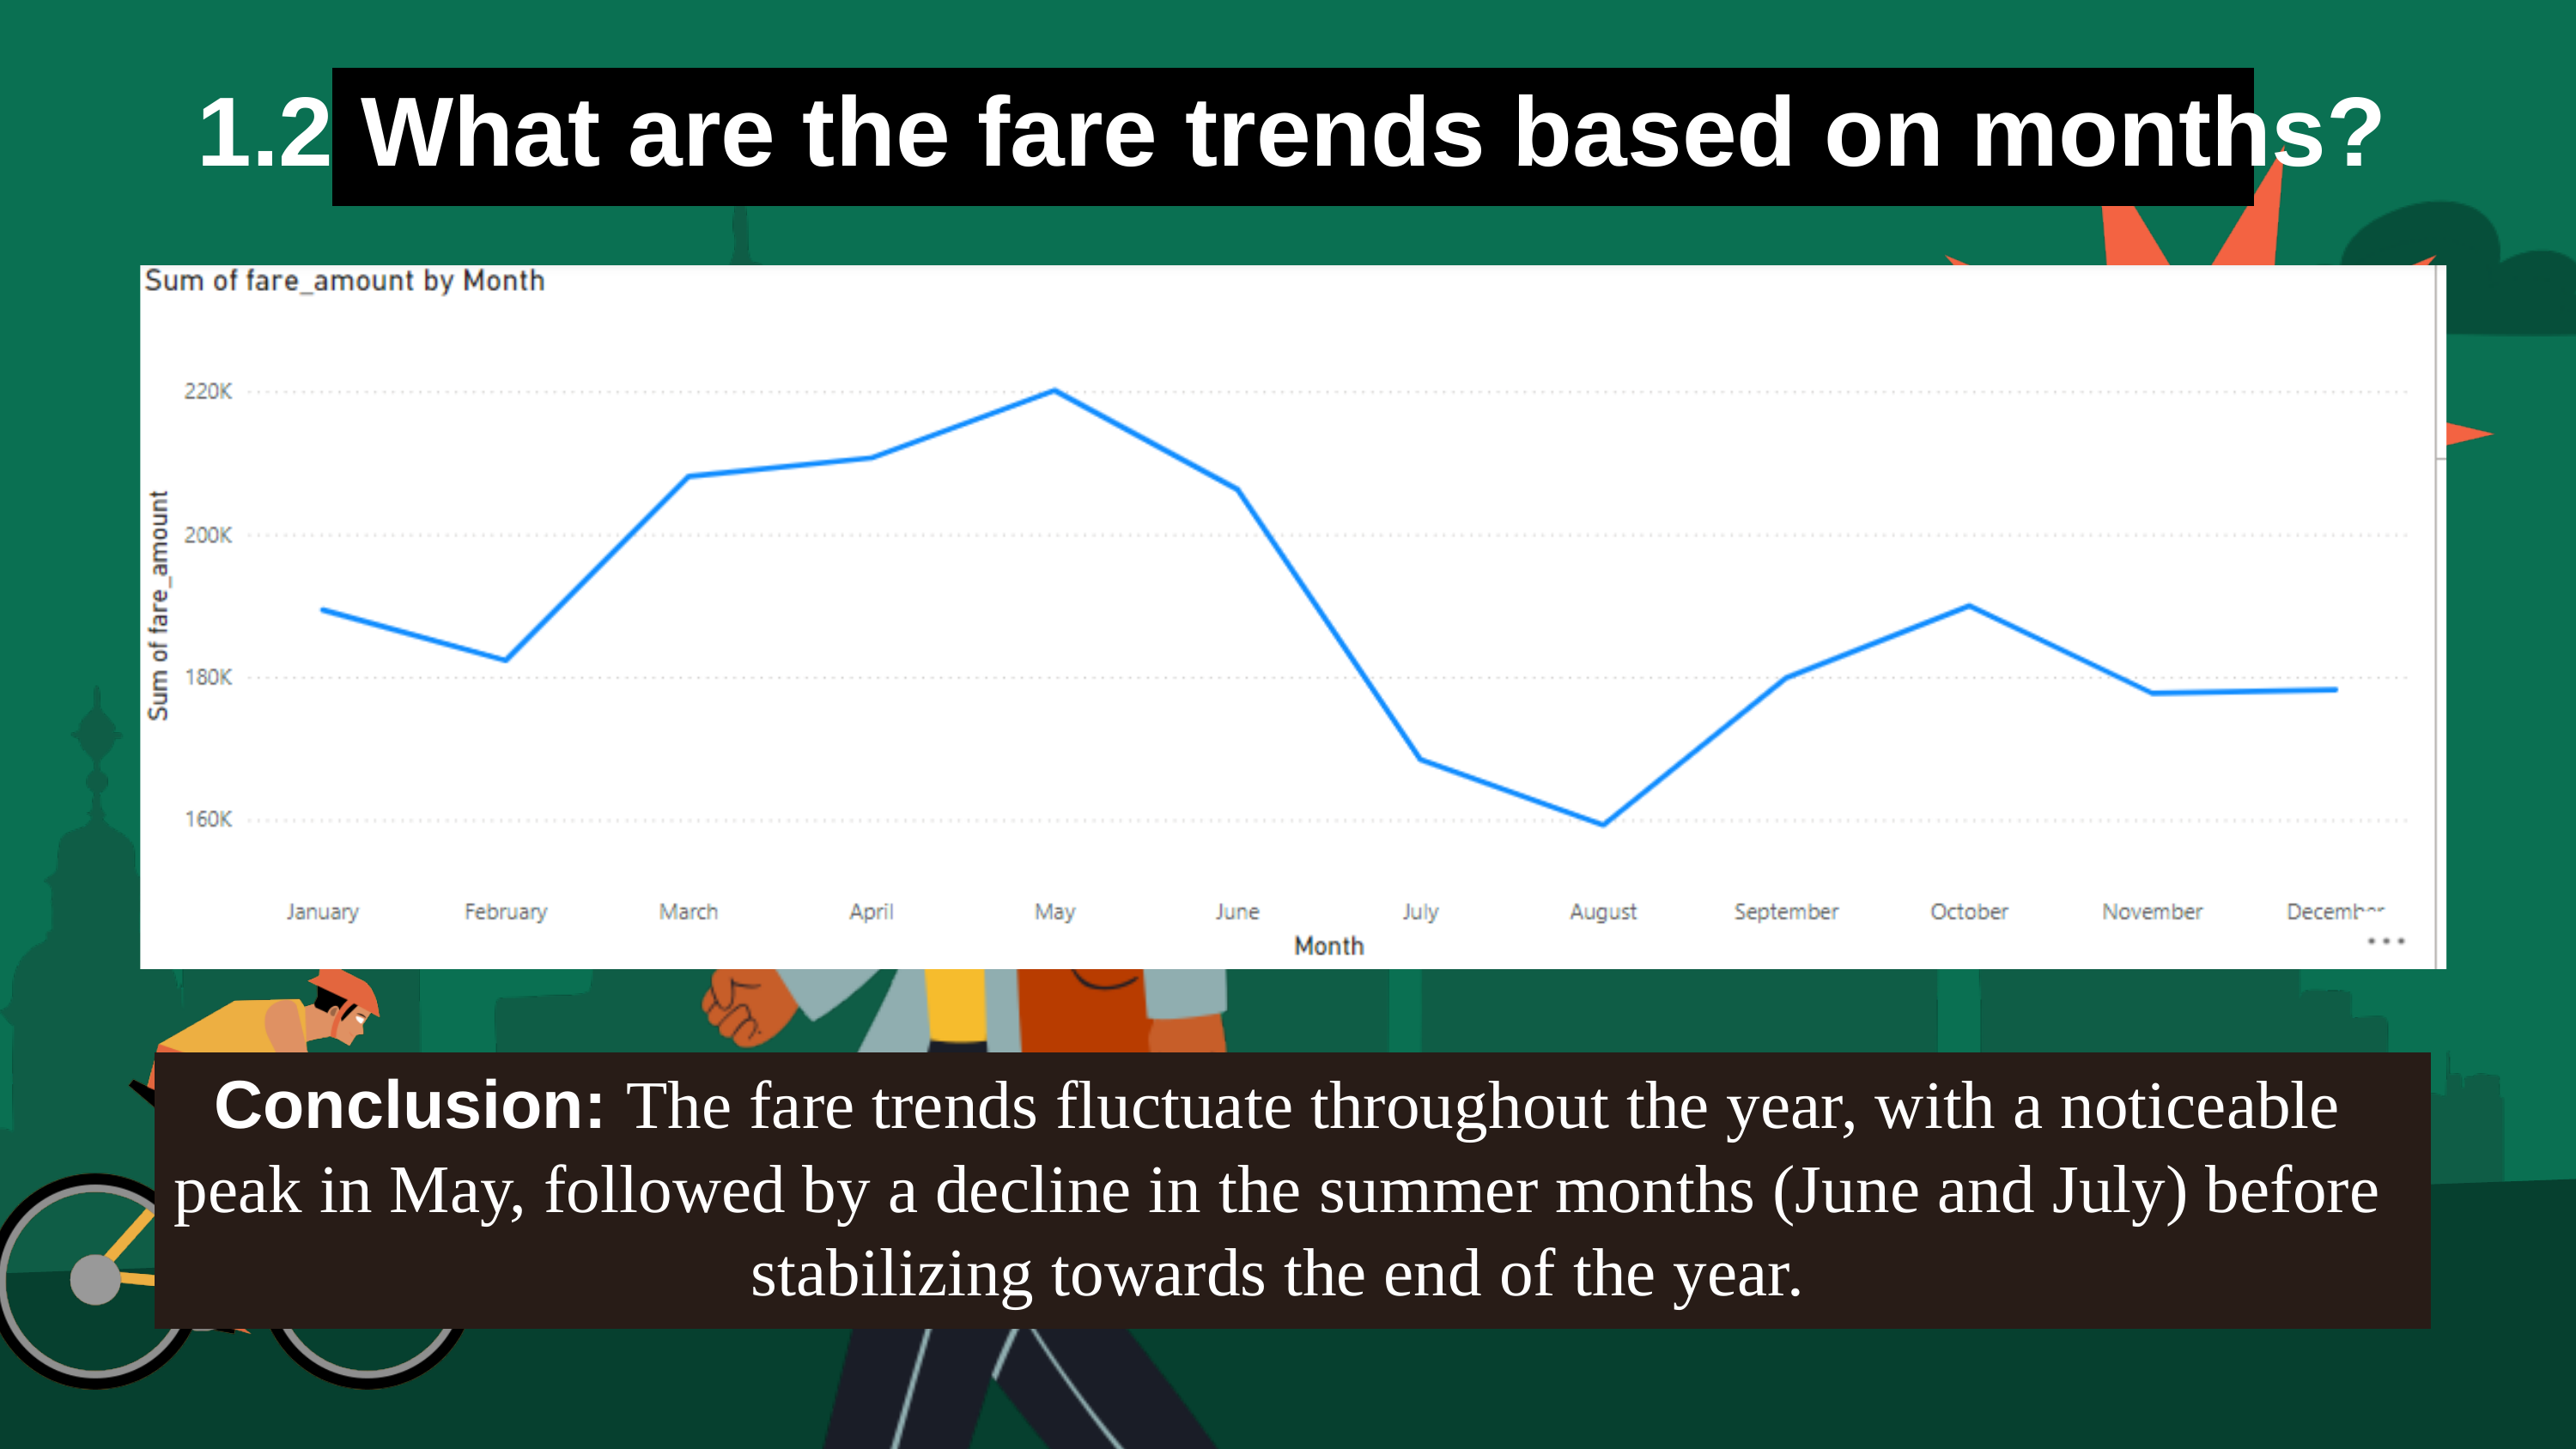

1.2 What are the fare trends based on months?

Conclusion: The fare trends fluctuate throughout the year, with a noticeable peak in May, followed by a decline in the summer months (June and July) before stabilizing towards the end of the year.